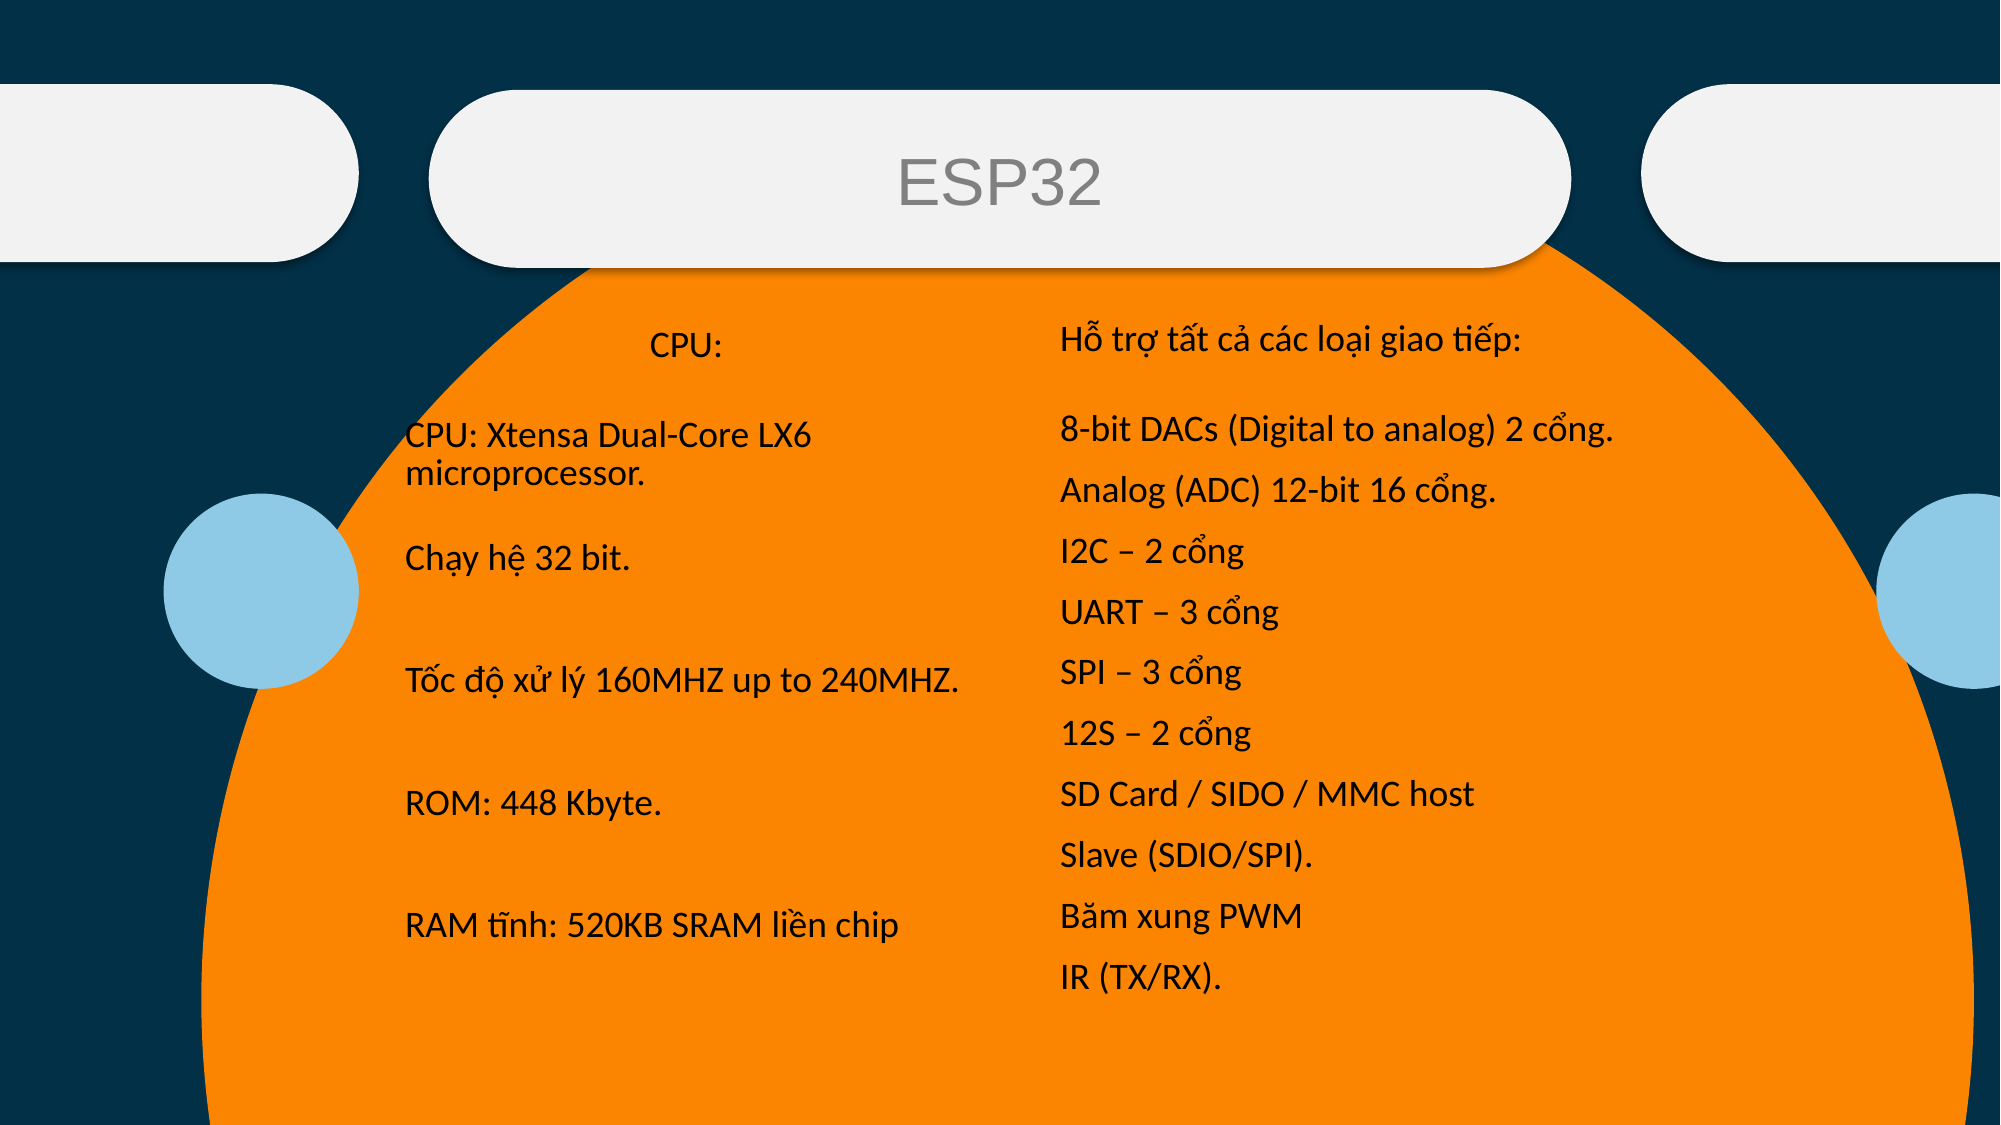

Nội dung 2
Nội dung 4
ESP32
Nội dung 1

| Hỗ trợ tất cả các loại giao tiếp: |
| --- |
| 8-bit DACs (Digital to analog) 2 cổng. |
| Analog (ADC) 12-bit 16 cổng. |
| I2C – 2 cổng |
| UART – 3 cổng |
| SPI – 3 cổng |
| 12S – 2 cổng |
| SD Card / SIDO / MMC host |
| Slave (SDIO/SPI). |
| Băm xung PWM |
| IR (TX/RX). |
| CPU: |
| --- |
| CPU: Xtensa Dual-Core LX6 microprocessor. |
| Chạy hệ 32 bit. |
| Tốc độ xử lý 160MHZ up to 240MHZ. |
| ROM: 448 Kbyte. |
| RAM tĩnh: 520KB SRAM liền chip |